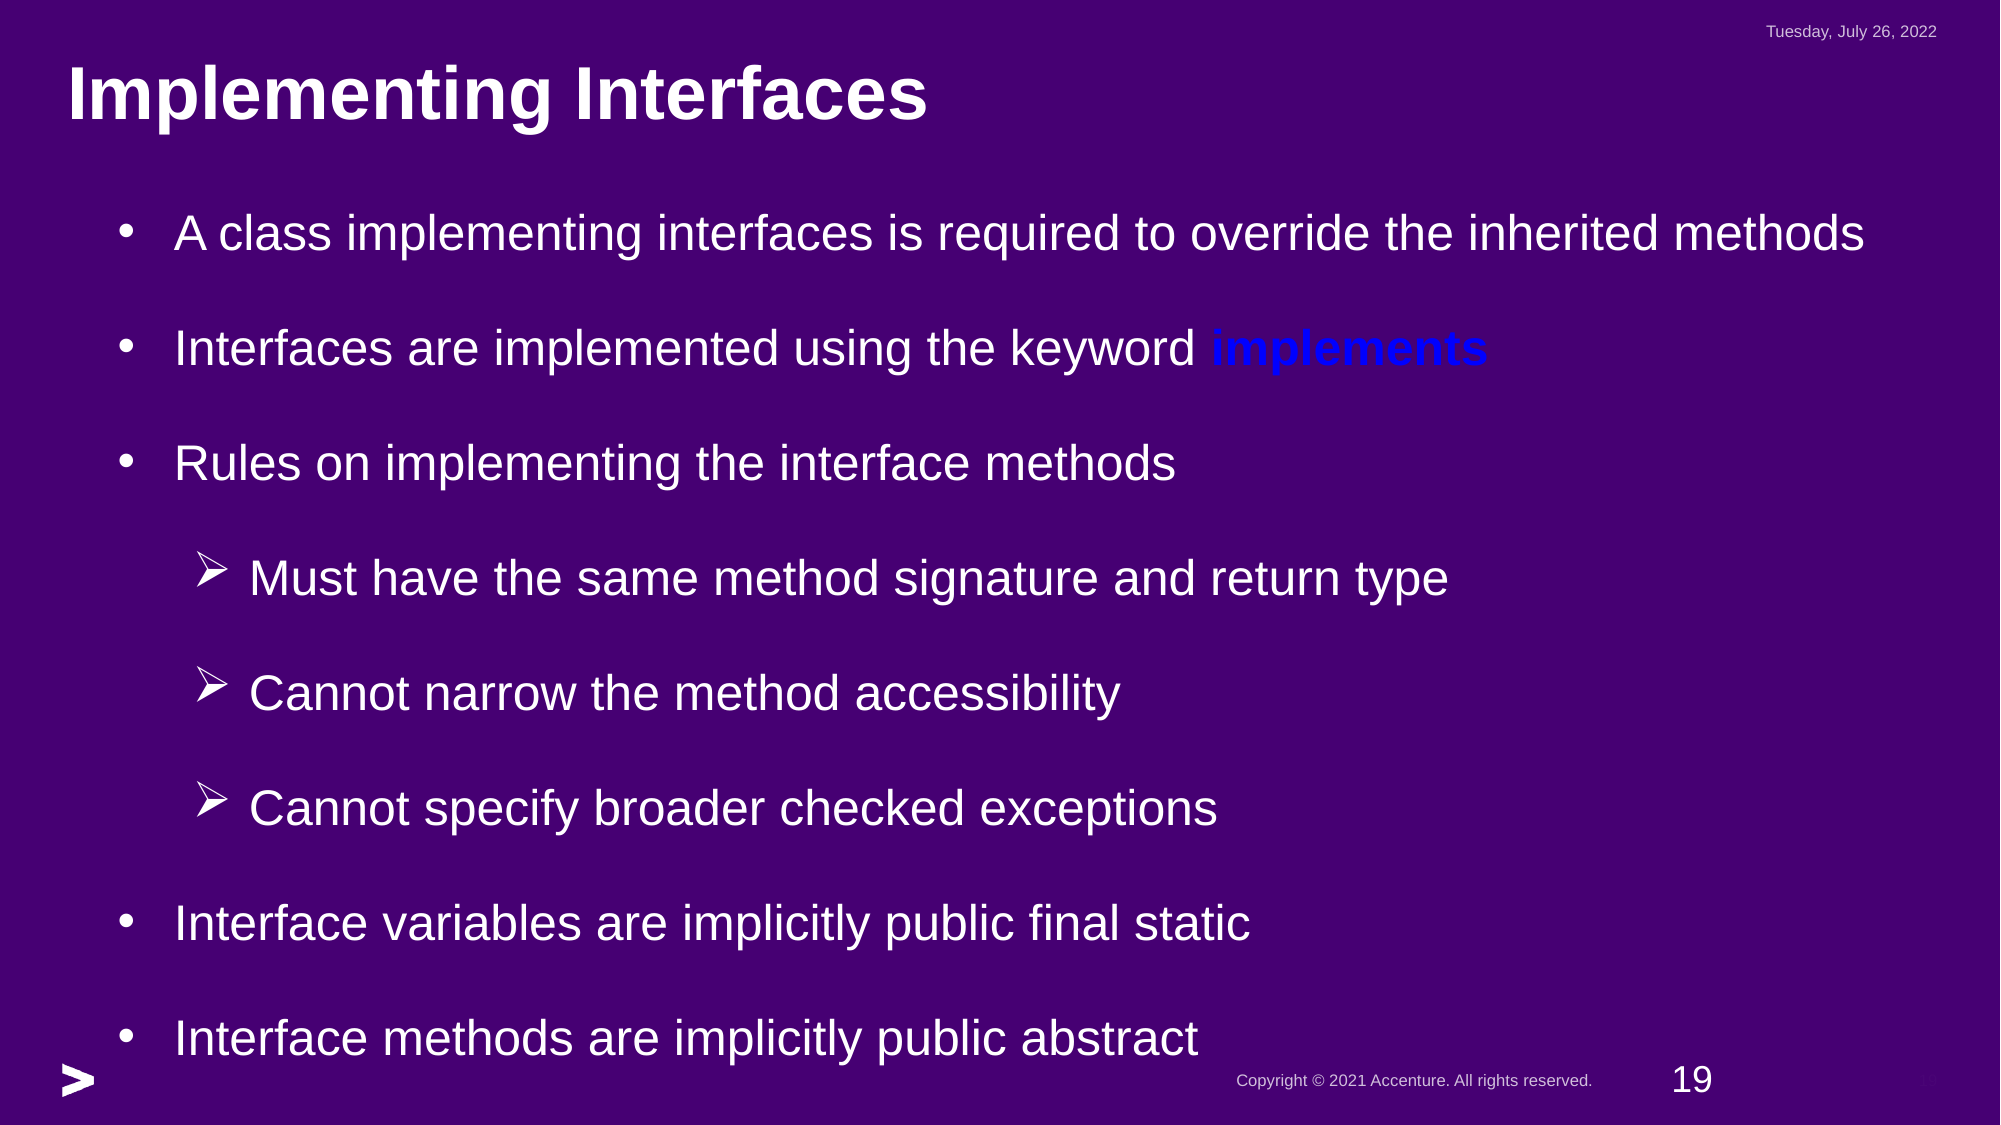

Tuesday, July 26, 2022
Implementing Interfaces
A class implementing interfaces is required to override the inherited methods
Interfaces are implemented using the keyword implements
Rules on implementing the interface methods
Must have the same method signature and return type
Cannot narrow the method accessibility
Cannot specify broader checked exceptions
Interface variables are implicitly public final static
Interface methods are implicitly public abstract
19
19